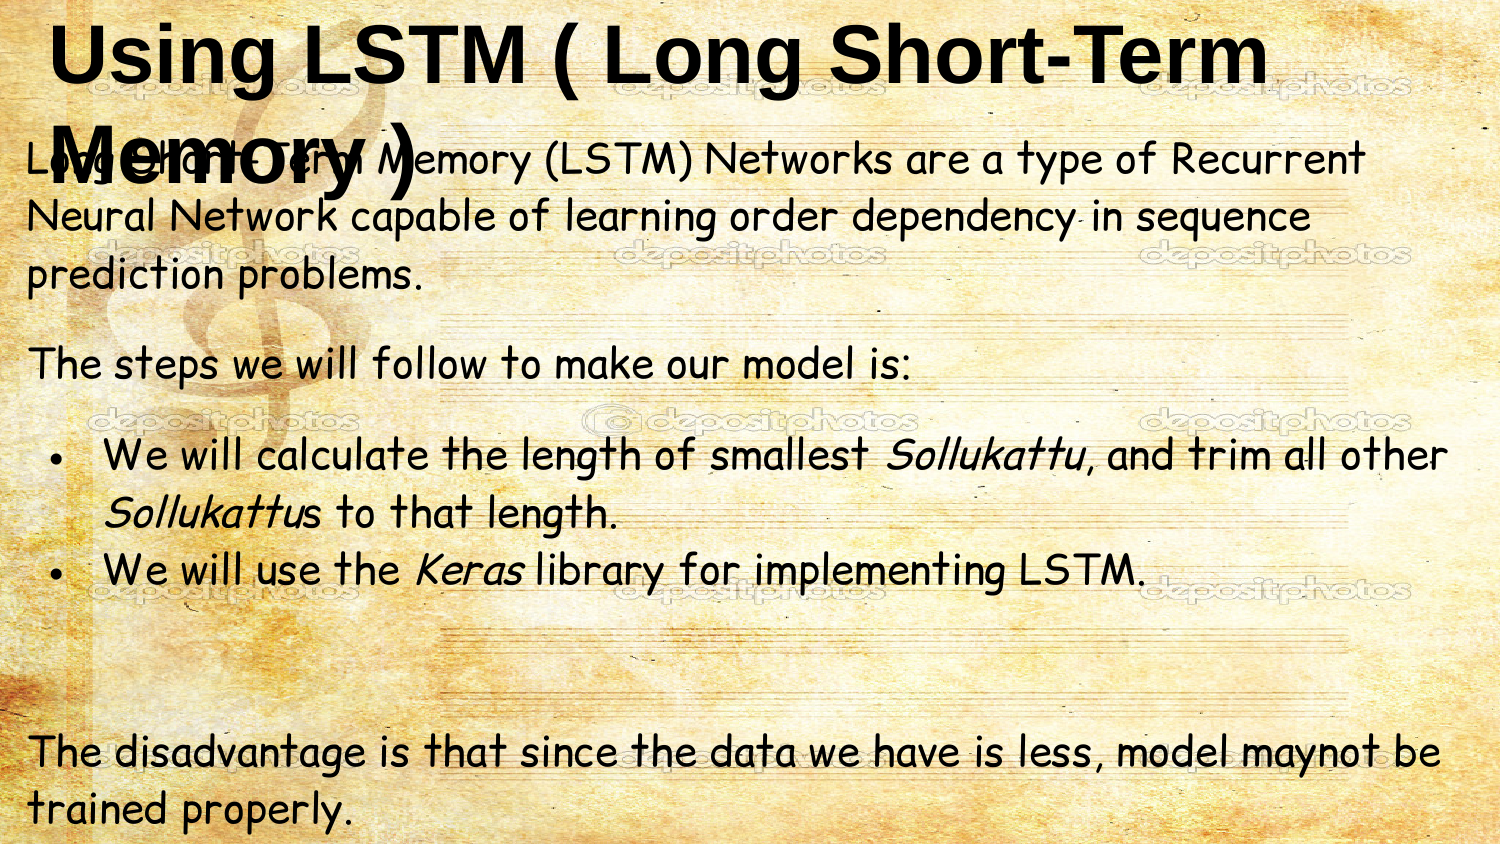

# Using LSTM ( Long Short-Term Memory )
Long Short-Term Memory (LSTM) Networks are a type of Recurrent Neural Network capable of learning order dependency in sequence prediction problems.
The steps we will follow to make our model is:
We will calculate the length of smallest Sollukattu, and trim all other Sollukattus to that length.
We will use the Keras library for implementing LSTM.

The disadvantage is that since the data we have is less, model maynot be trained properly.